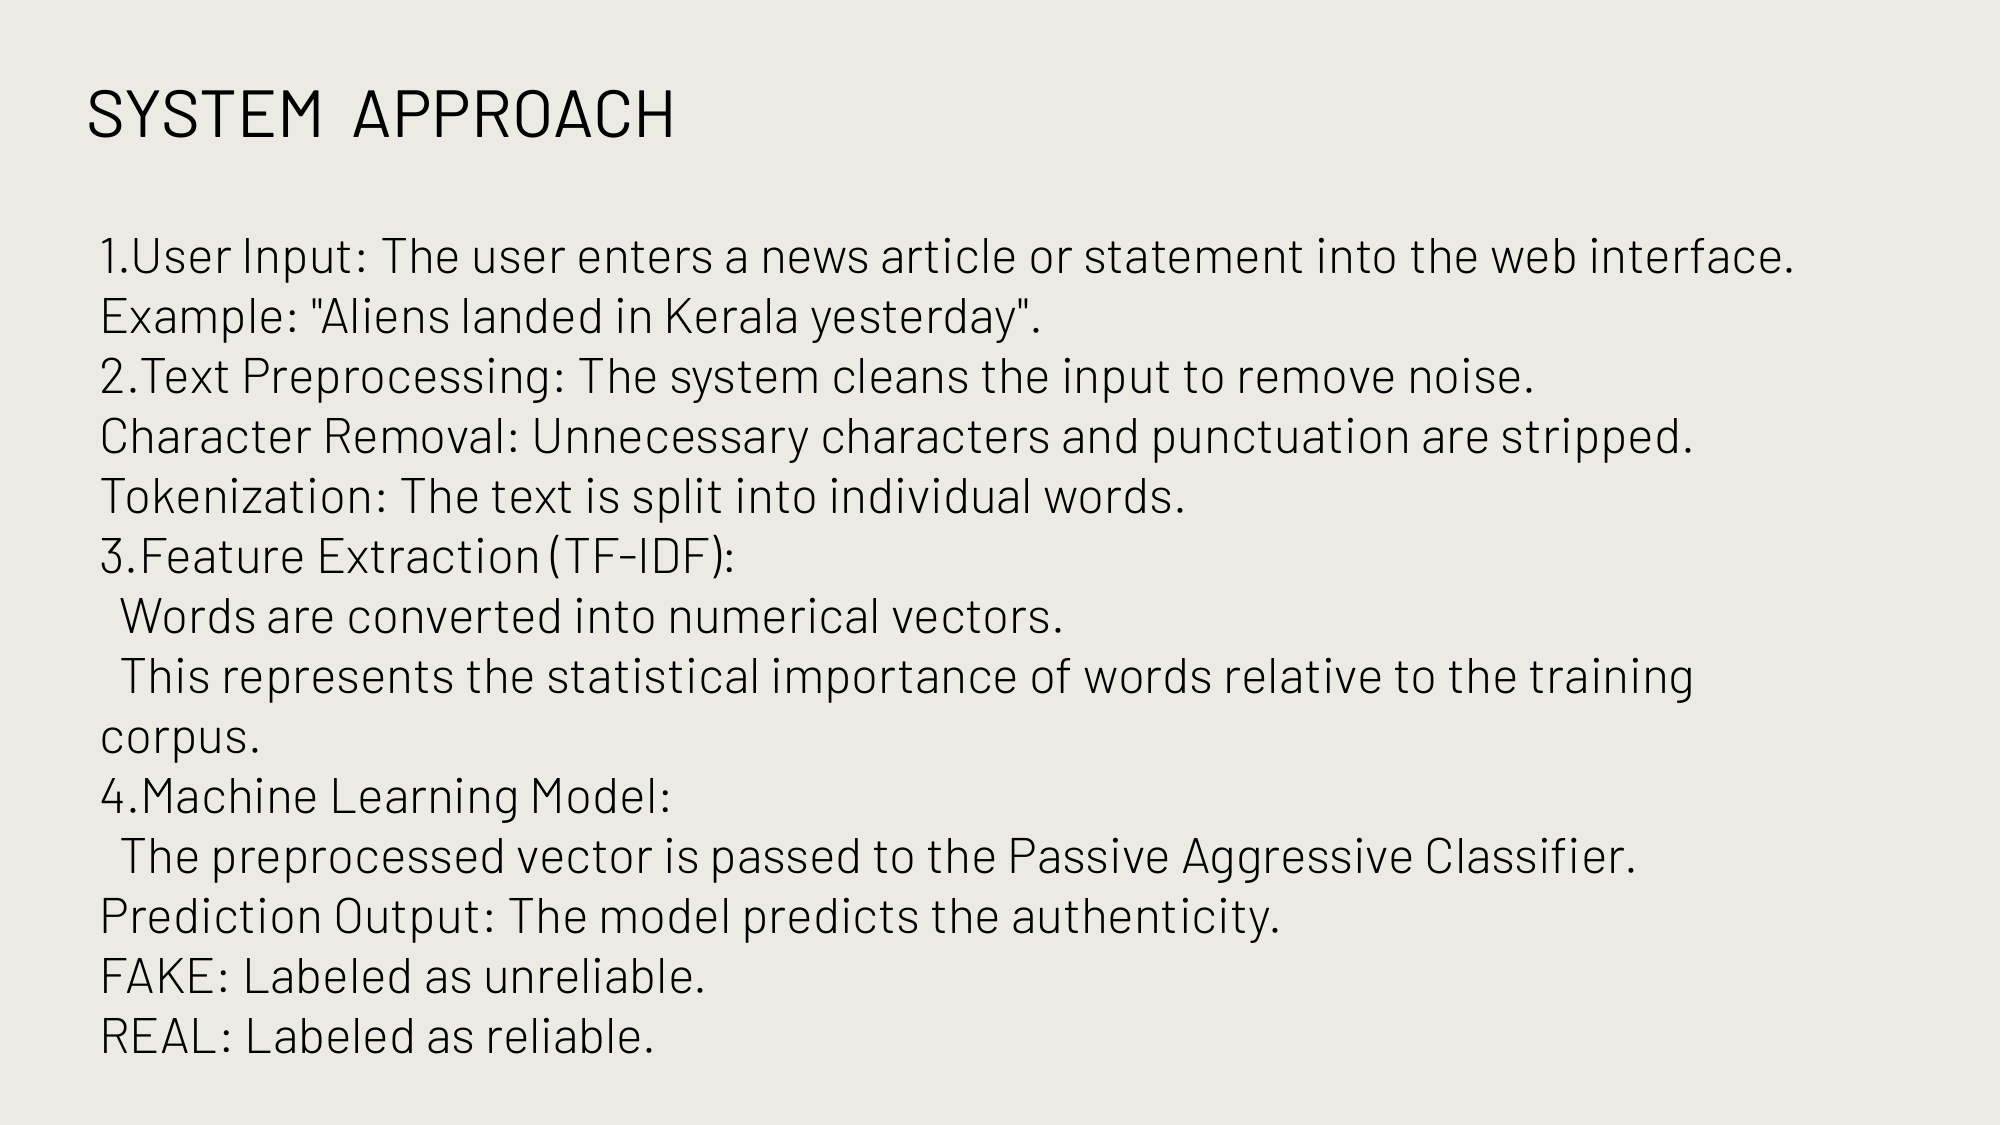

SYSTEM  APPROACH
1.User Input: The user enters a news article or statement into the web interface.
Example: "Aliens landed in Kerala yesterday".
2.Text Preprocessing: The system cleans the input to remove noise.
Character Removal: Unnecessary characters and punctuation are stripped.
Tokenization: The text is split into individual words.
3.Feature Extraction (TF-IDF):
  Words are converted into numerical vectors.
  This represents the statistical importance of words relative to the training corpus.
4.Machine Learning Model:
  The preprocessed vector is passed to the Passive Aggressive Classifier.
Prediction Output: The model predicts the authenticity.
FAKE: Labeled as unreliable.
REAL: Labeled as reliable.